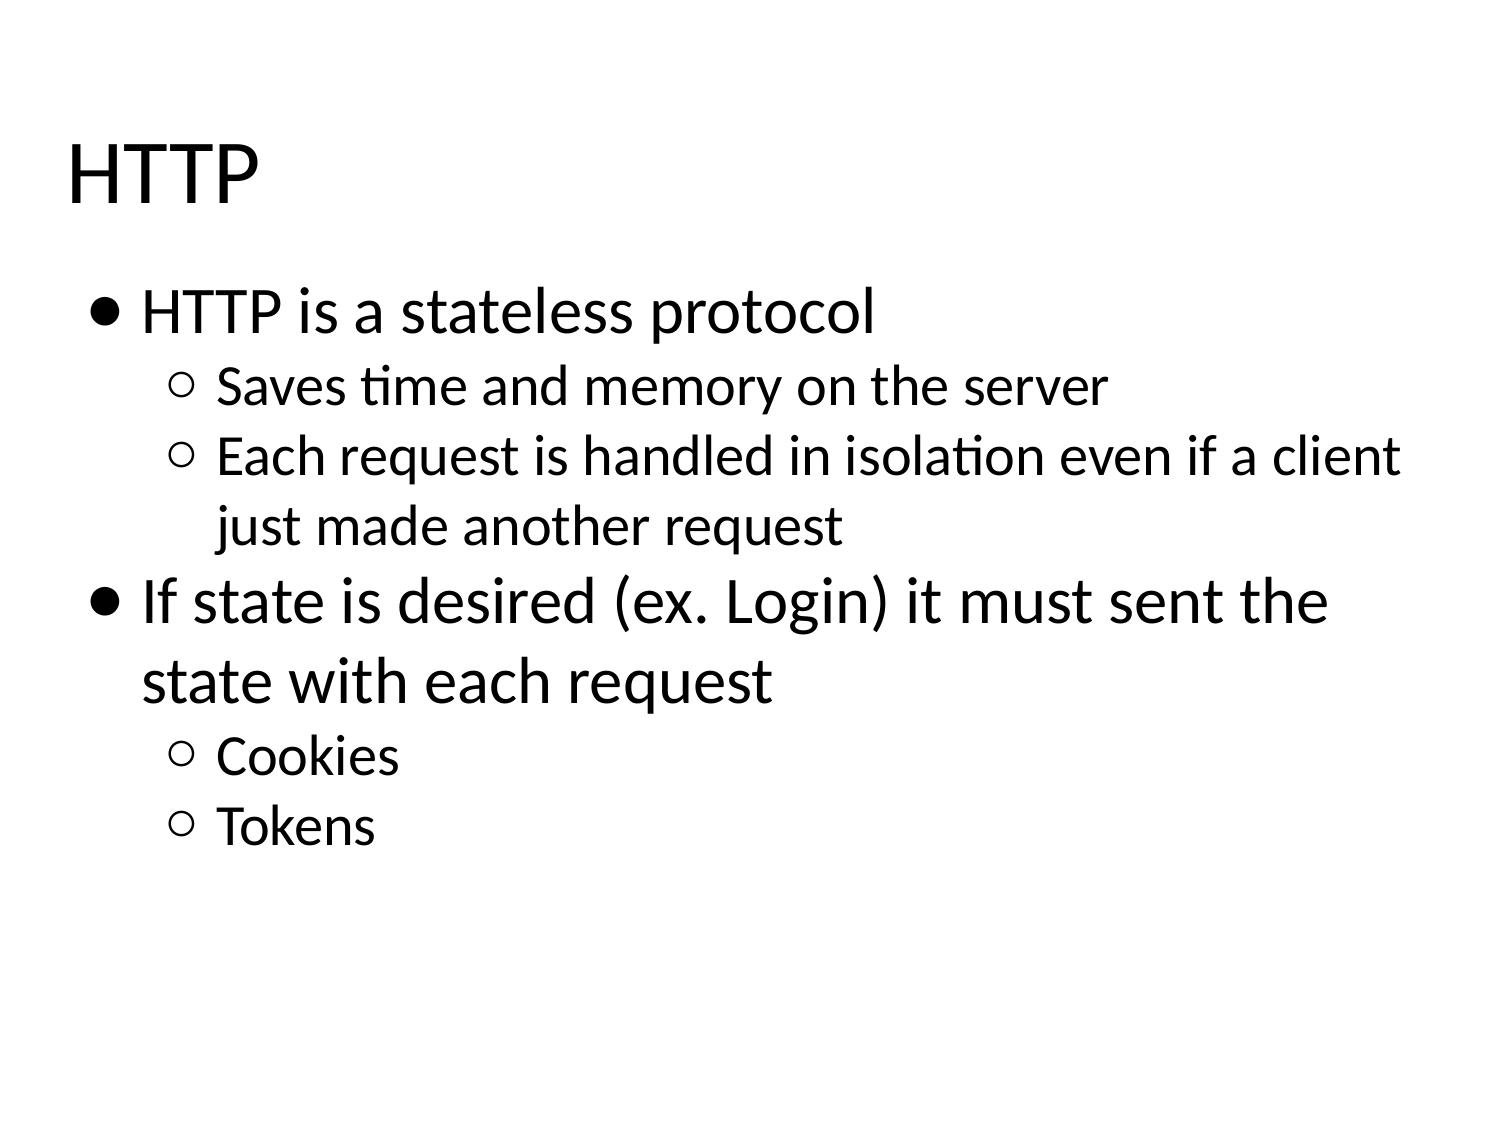

# HTTP
HTTP is a stateless protocol
Saves time and memory on the server
Each request is handled in isolation even if a client just made another request
If state is desired (ex. Login) it must sent the state with each request
Cookies
Tokens